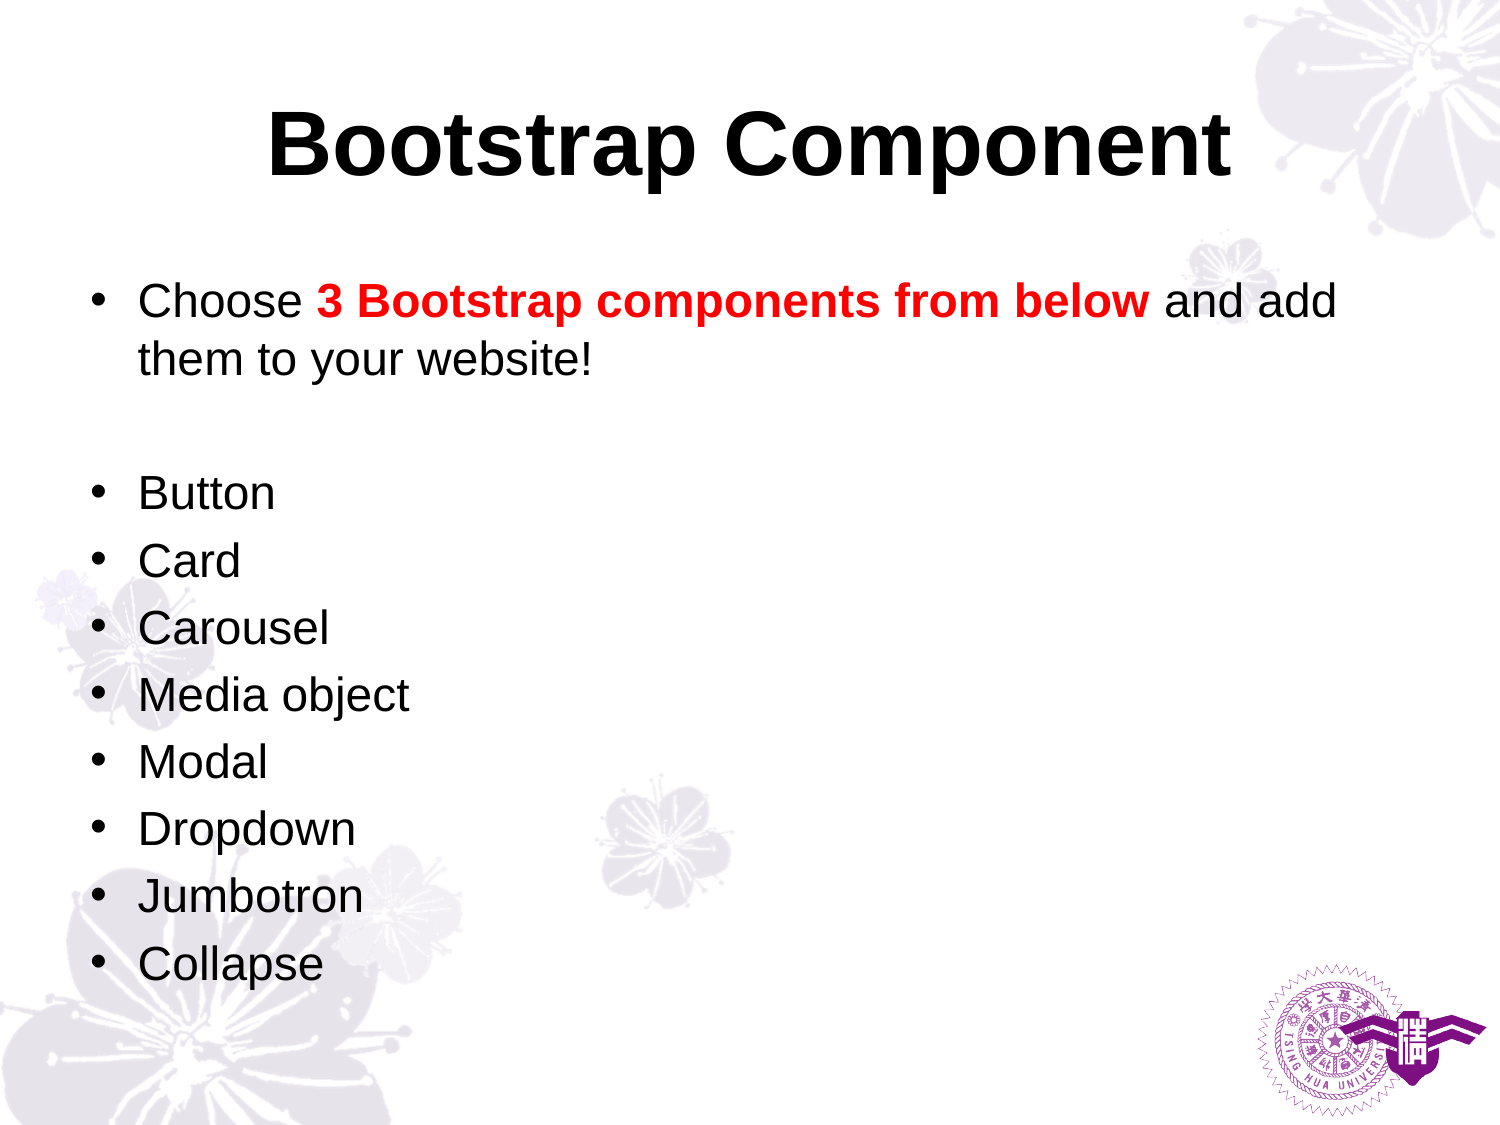

# Bootstrap Component
Choose 3 Bootstrap components from below and add them to your website!

Button
Card
Carousel
Media object
Modal
Dropdown
Jumbotron
Collapse